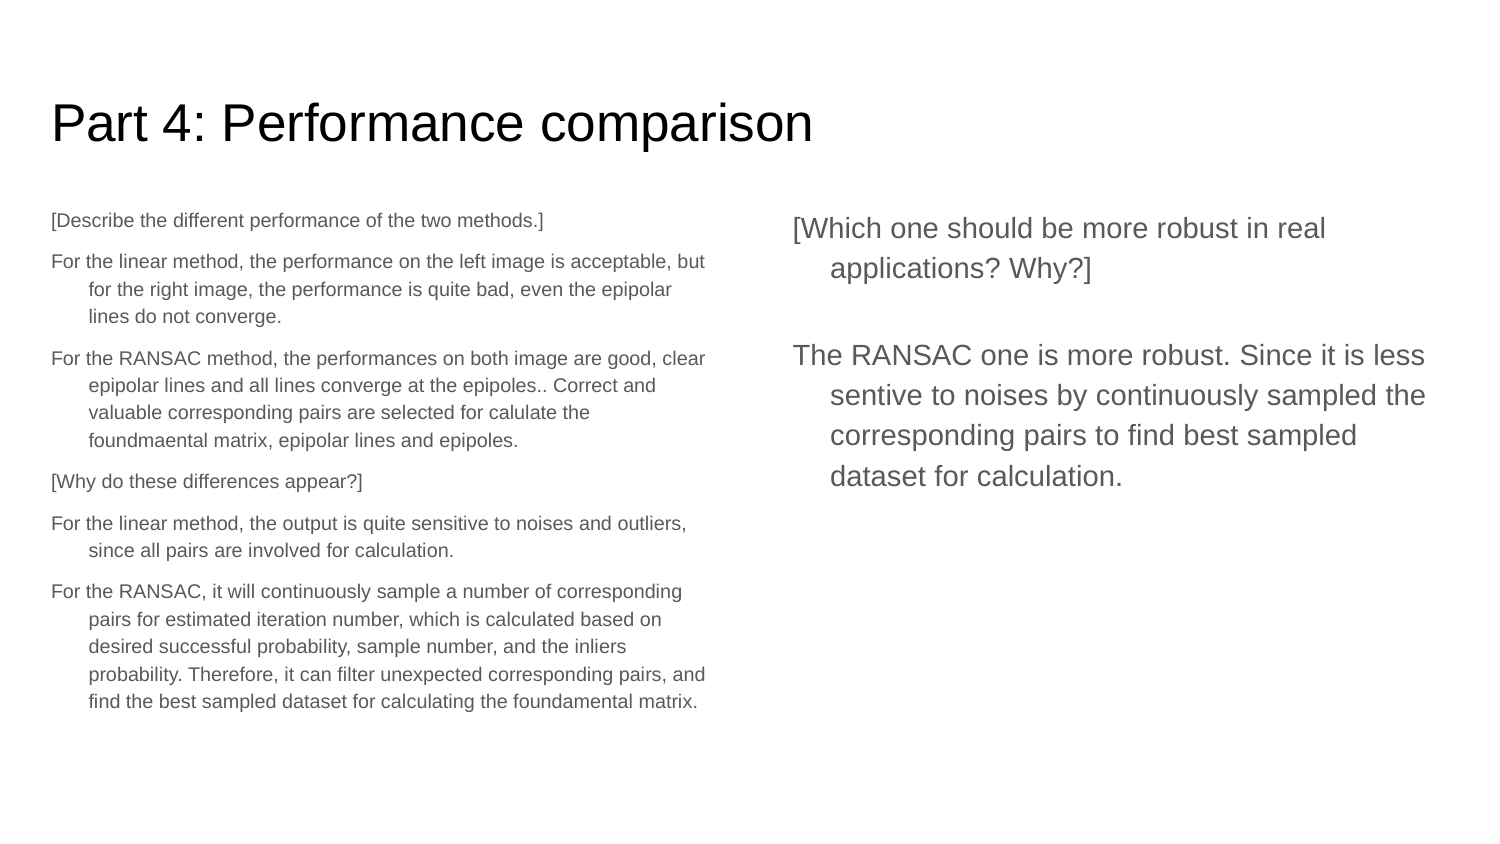

# Part 4: Performance comparison
[Describe the different performance of the two methods.]
For the linear method, the performance on the left image is acceptable, but for the right image, the performance is quite bad, even the epipolar lines do not converge.
For the RANSAC method, the performances on both image are good, clear epipolar lines and all lines converge at the epipoles.. Correct and valuable corresponding pairs are selected for calulate the foundmaental matrix, epipolar lines and epipoles.
[Why do these differences appear?]
For the linear method, the output is quite sensitive to noises and outliers, since all pairs are involved for calculation.
For the RANSAC, it will continuously sample a number of corresponding pairs for estimated iteration number, which is calculated based on desired successful probability, sample number, and the inliers probability. Therefore, it can filter unexpected corresponding pairs, and find the best sampled dataset for calculating the foundamental matrix.

[Which one should be more robust in real applications? Why?]
The RANSAC one is more robust. Since it is less sentive to noises by continuously sampled the corresponding pairs to find best sampled dataset for calculation.